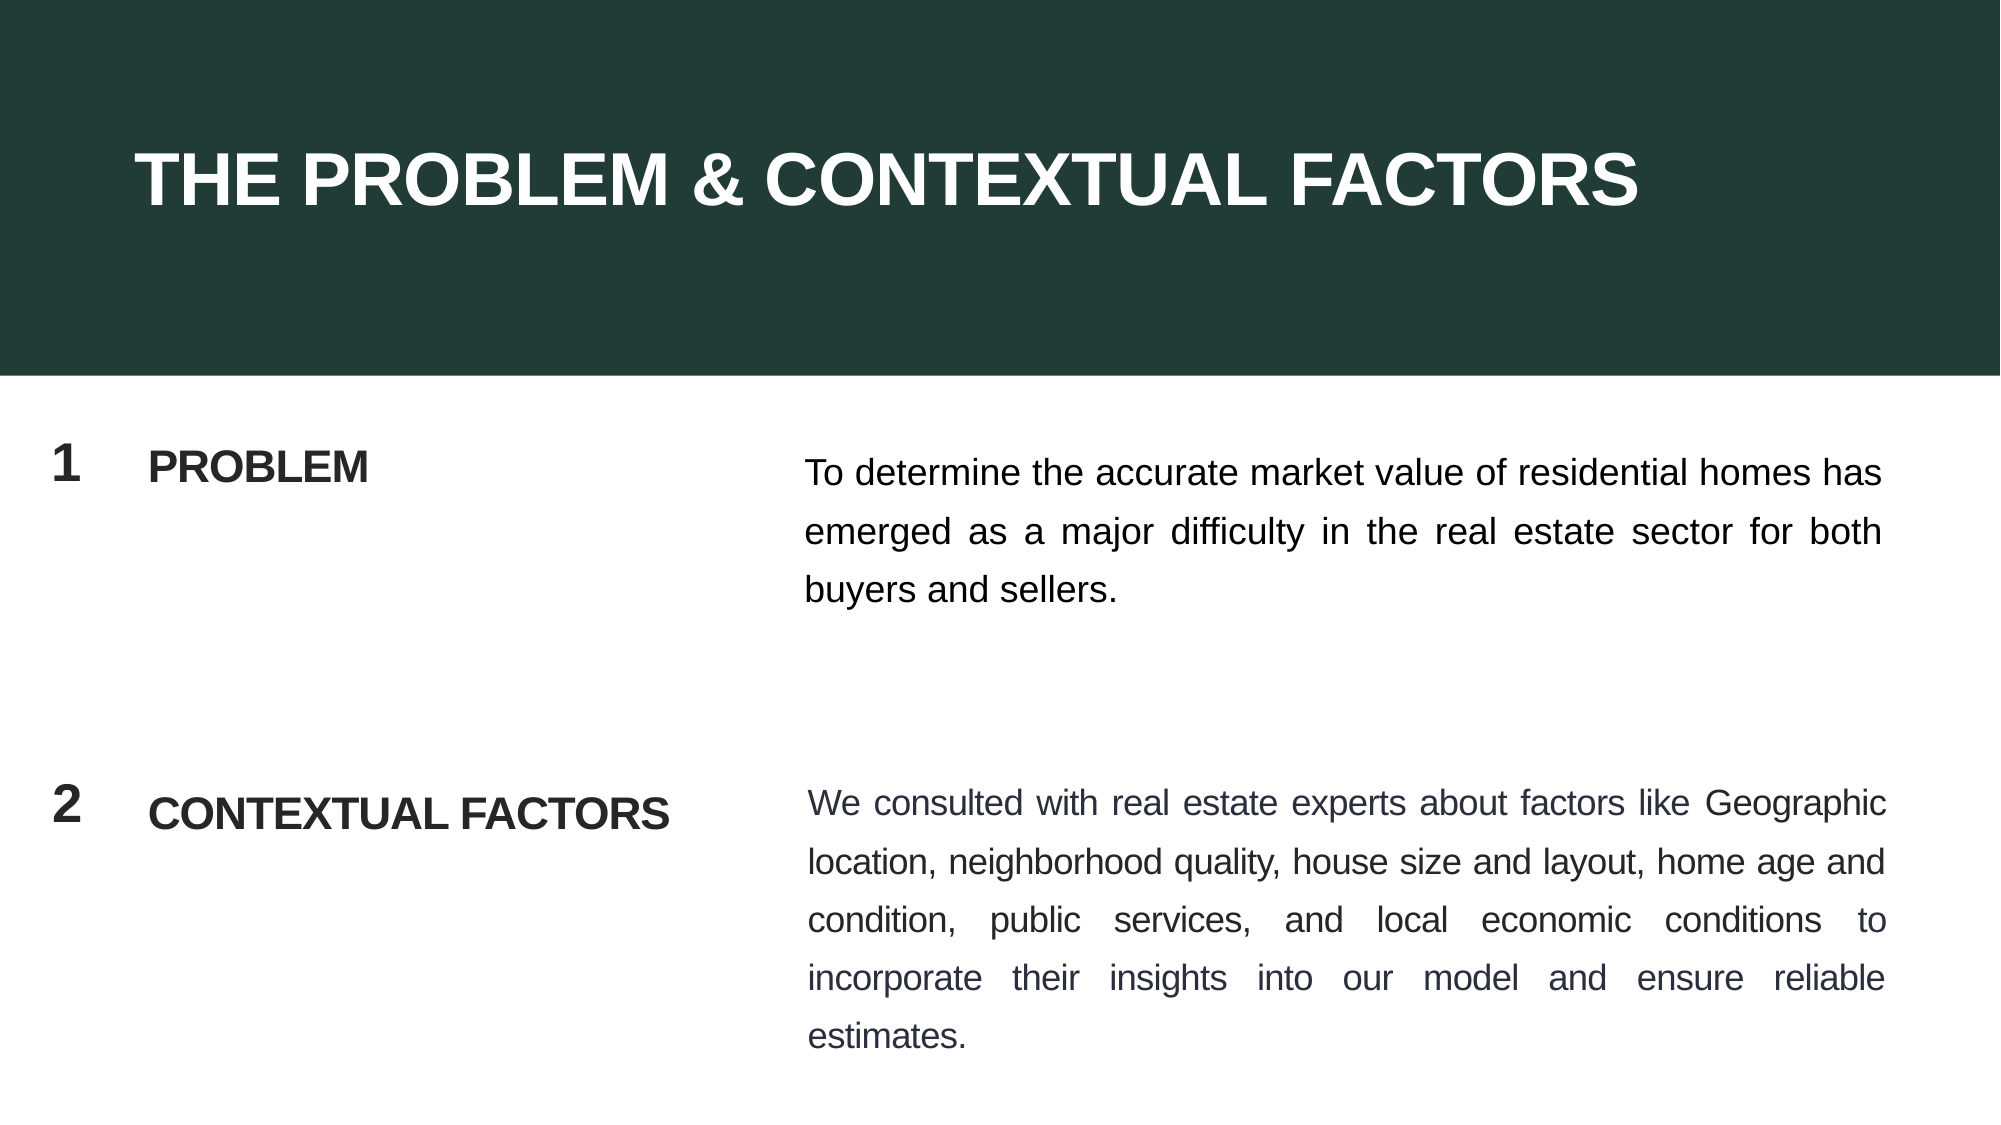

THE PROBLEM & CONTEXTUAL FACTORS
1
PROBLEM
To determine the accurate market value of residential homes has emerged as a major difficulty in the real estate sector for both buyers and sellers.
2
We consulted with real estate experts about factors like Geographic location, neighborhood quality, house size and layout, home age and condition, public services, and local economic conditions to incorporate their insights into our model and ensure reliable estimates.
CONTEXTUAL FACTORS